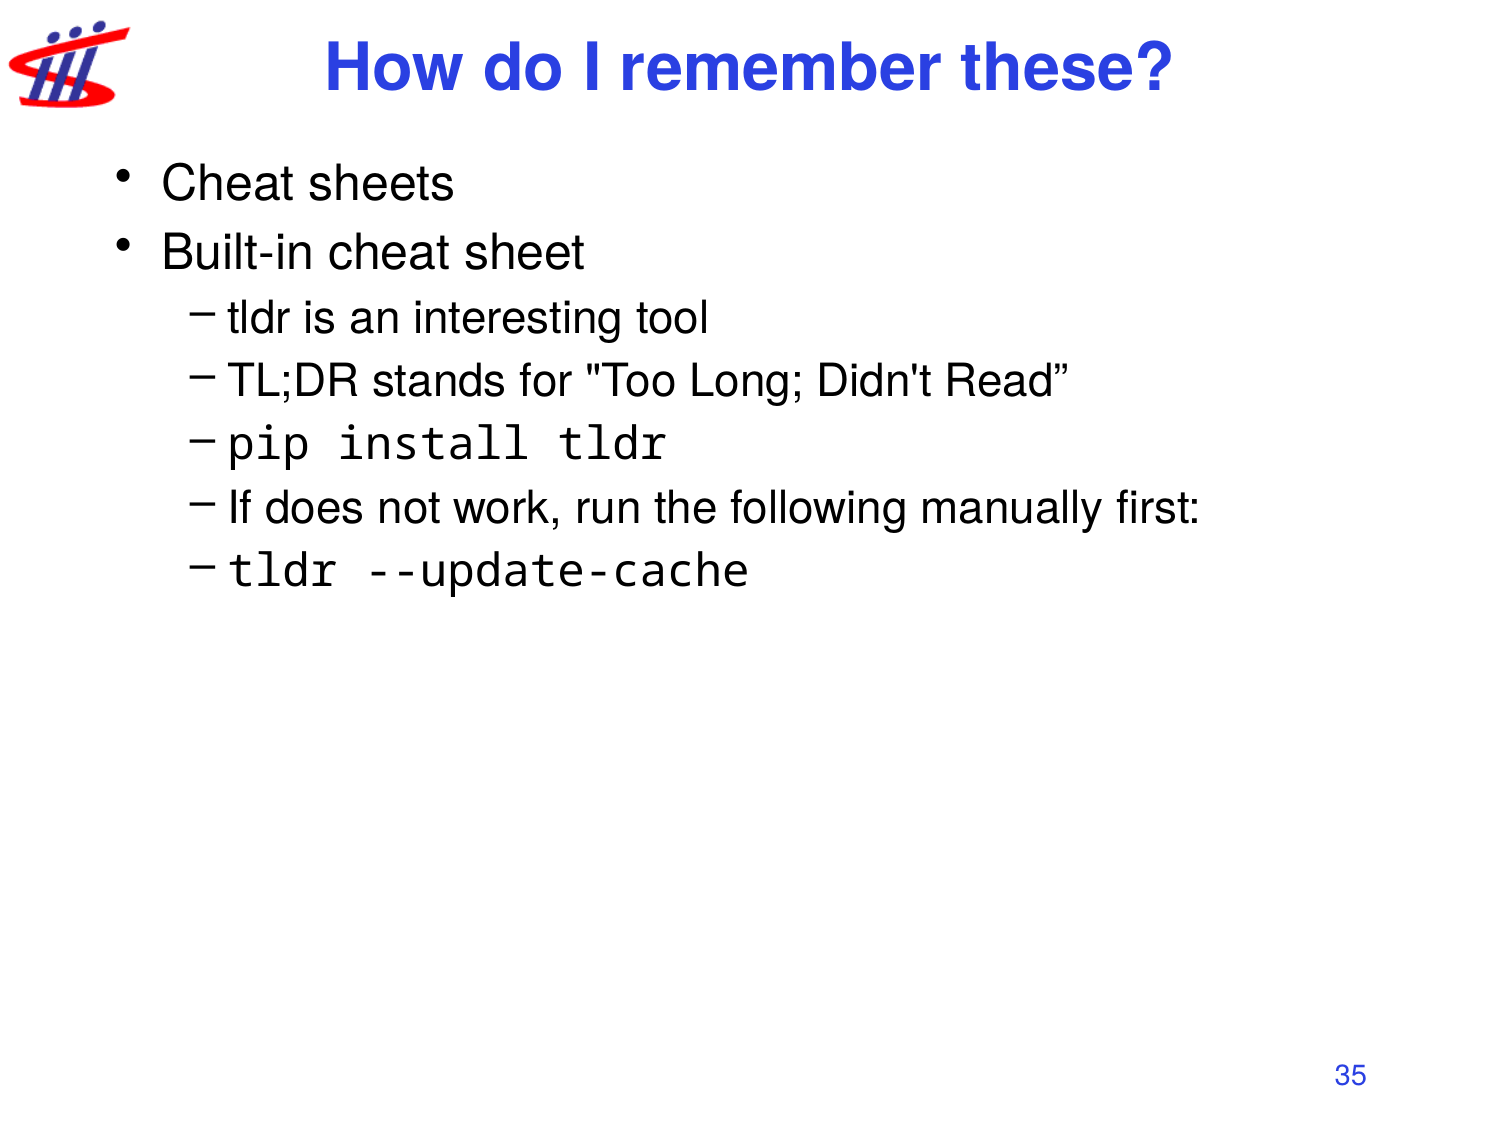

# How do I remember these?
Cheat sheets
Built-in cheat sheet
tldr is an interesting tool
TL;DR stands for "Too Long; Didn't Read”
pip install tldr
If does not work, run the following manually first:
tldr --update-cache